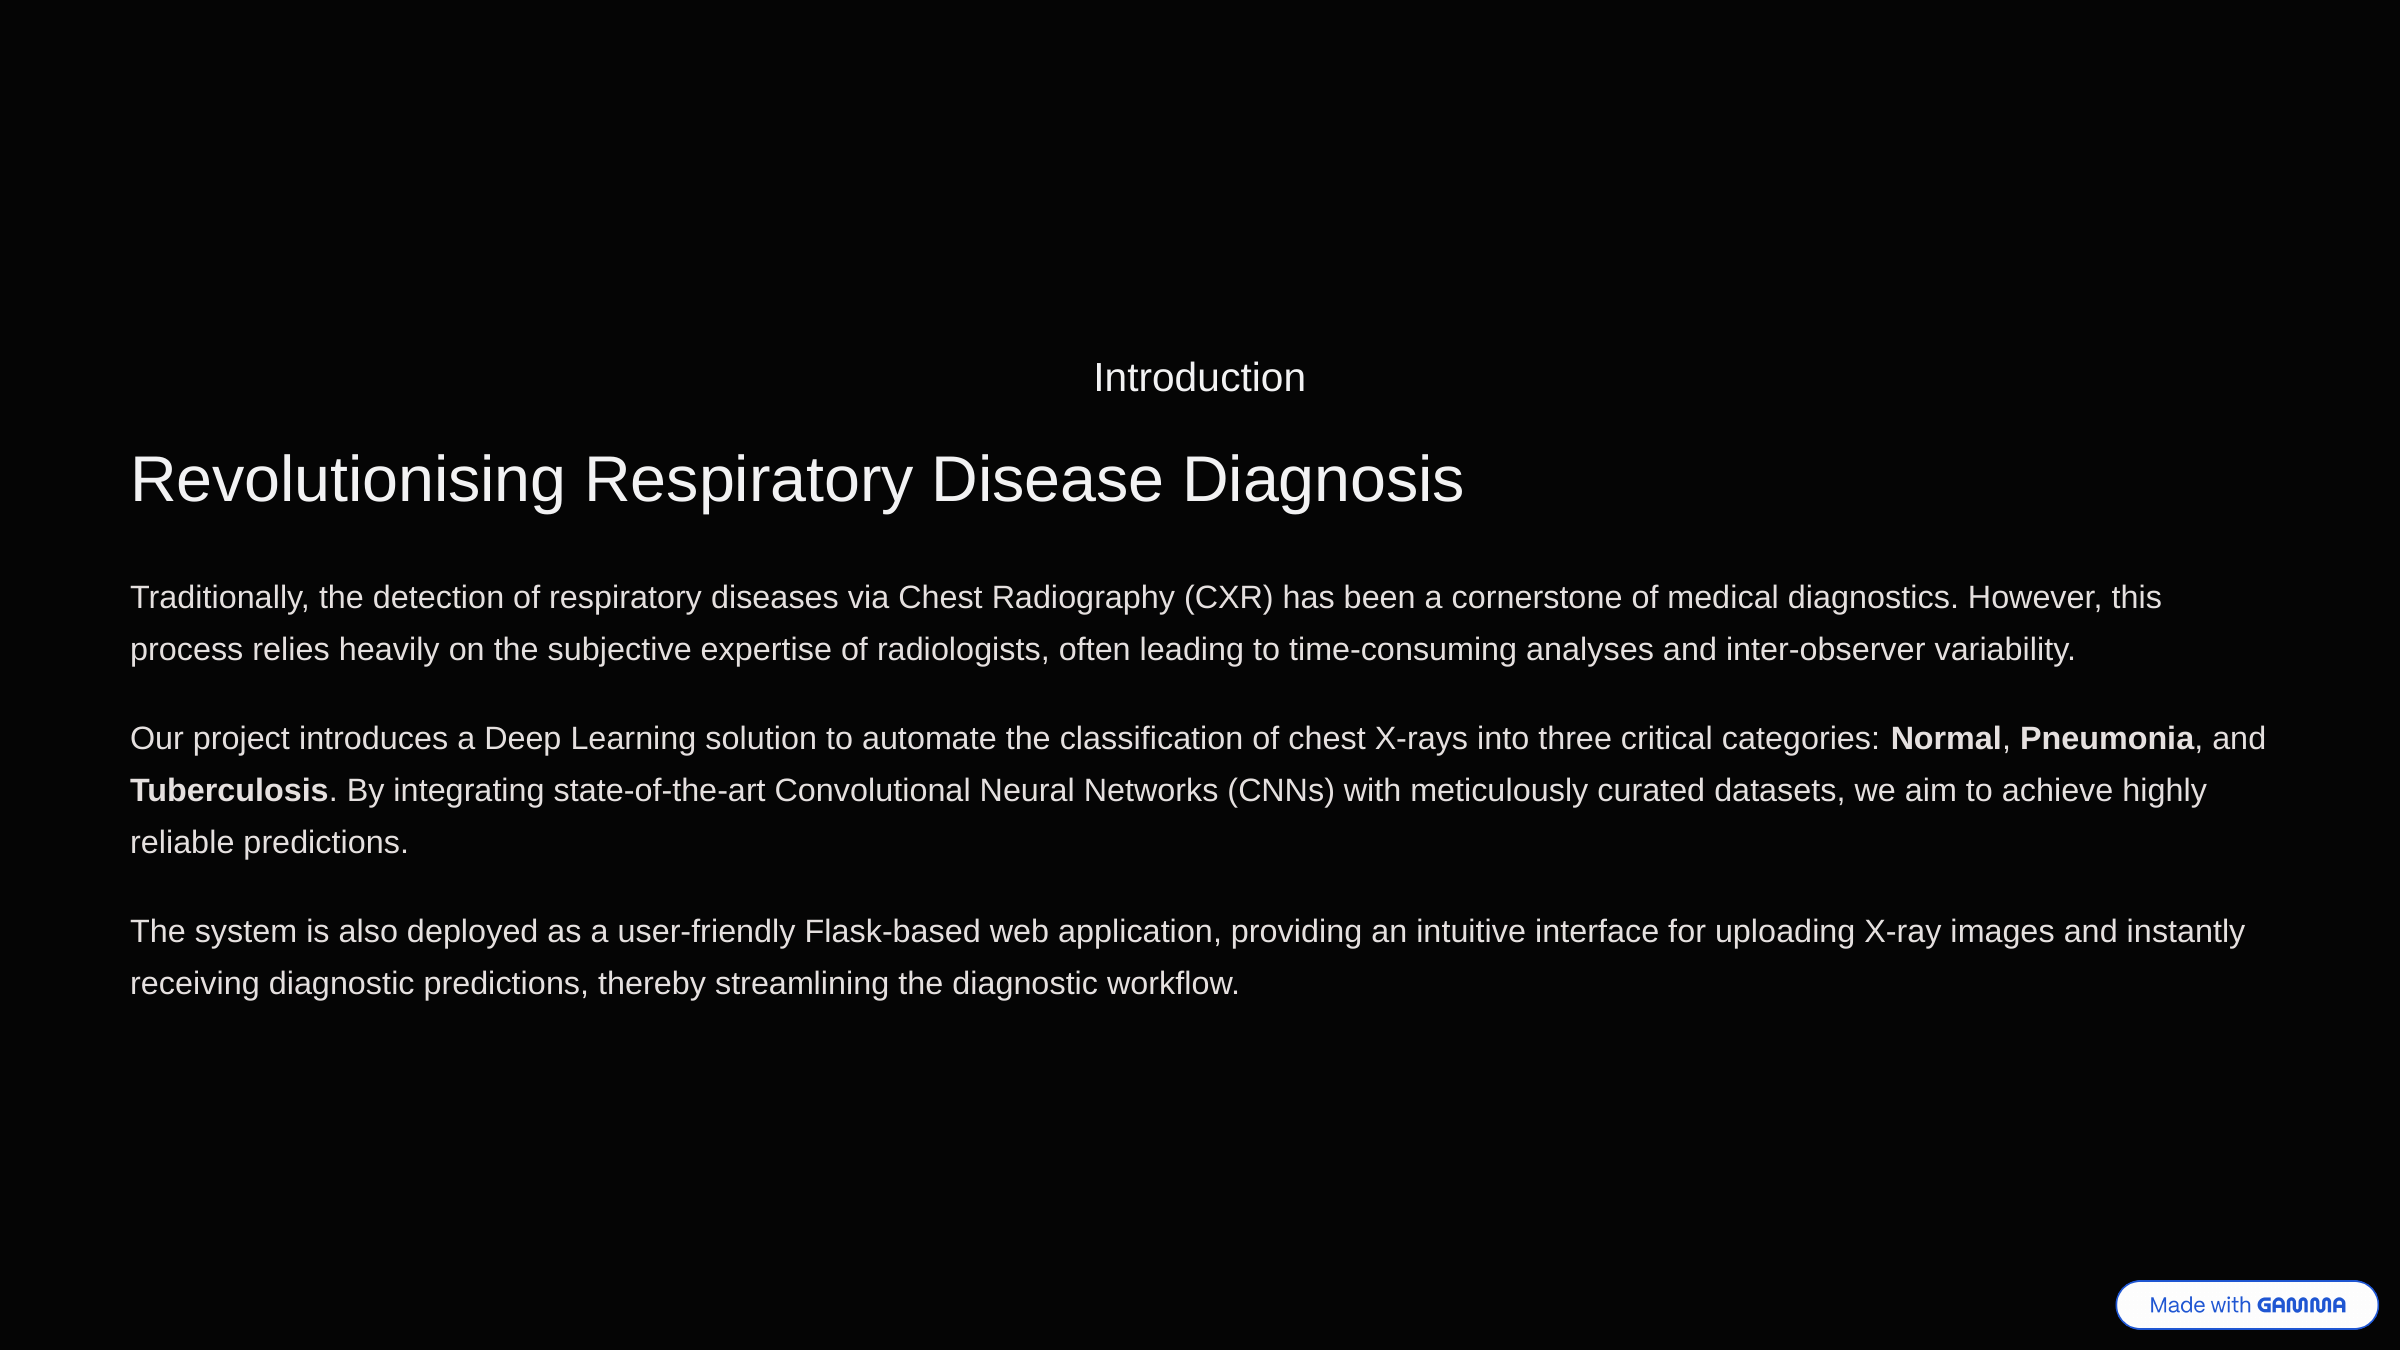

Introduction
Revolutionising Respiratory Disease Diagnosis
Traditionally, the detection of respiratory diseases via Chest Radiography (CXR) has been a cornerstone of medical diagnostics. However, this process relies heavily on the subjective expertise of radiologists, often leading to time-consuming analyses and inter-observer variability.
Our project introduces a Deep Learning solution to automate the classification of chest X-rays into three critical categories: Normal, Pneumonia, and Tuberculosis. By integrating state-of-the-art Convolutional Neural Networks (CNNs) with meticulously curated datasets, we aim to achieve highly reliable predictions.
The system is also deployed as a user-friendly Flask-based web application, providing an intuitive interface for uploading X-ray images and instantly receiving diagnostic predictions, thereby streamlining the diagnostic workflow.